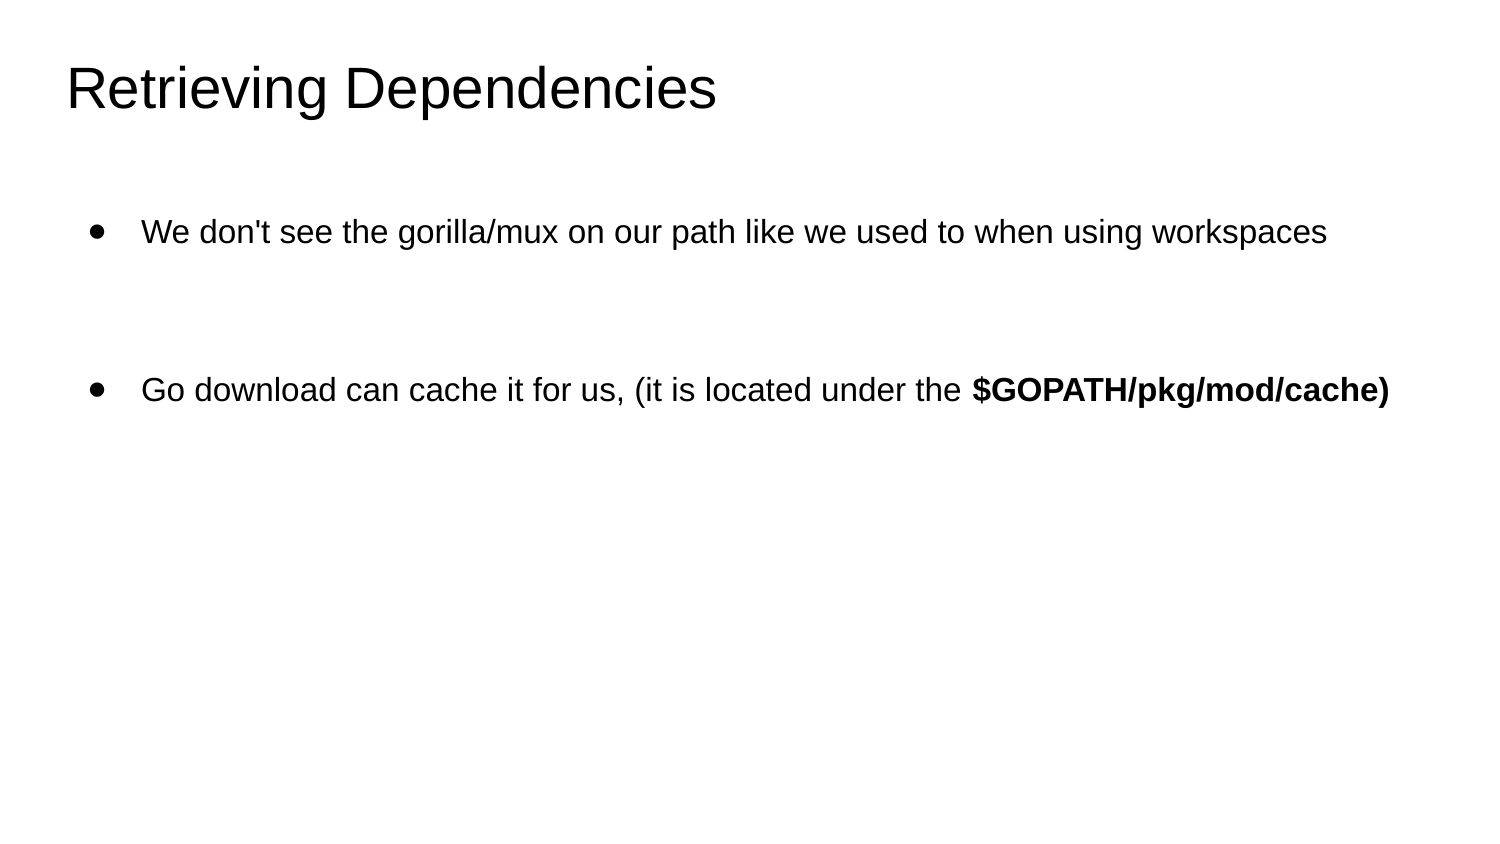

# Retrieving Dependencies

We don't see the gorilla/mux on our path like we used to when using workspaces

Go download can cache it for us, (it is located under the $GOPATH/pkg/mod/cache)